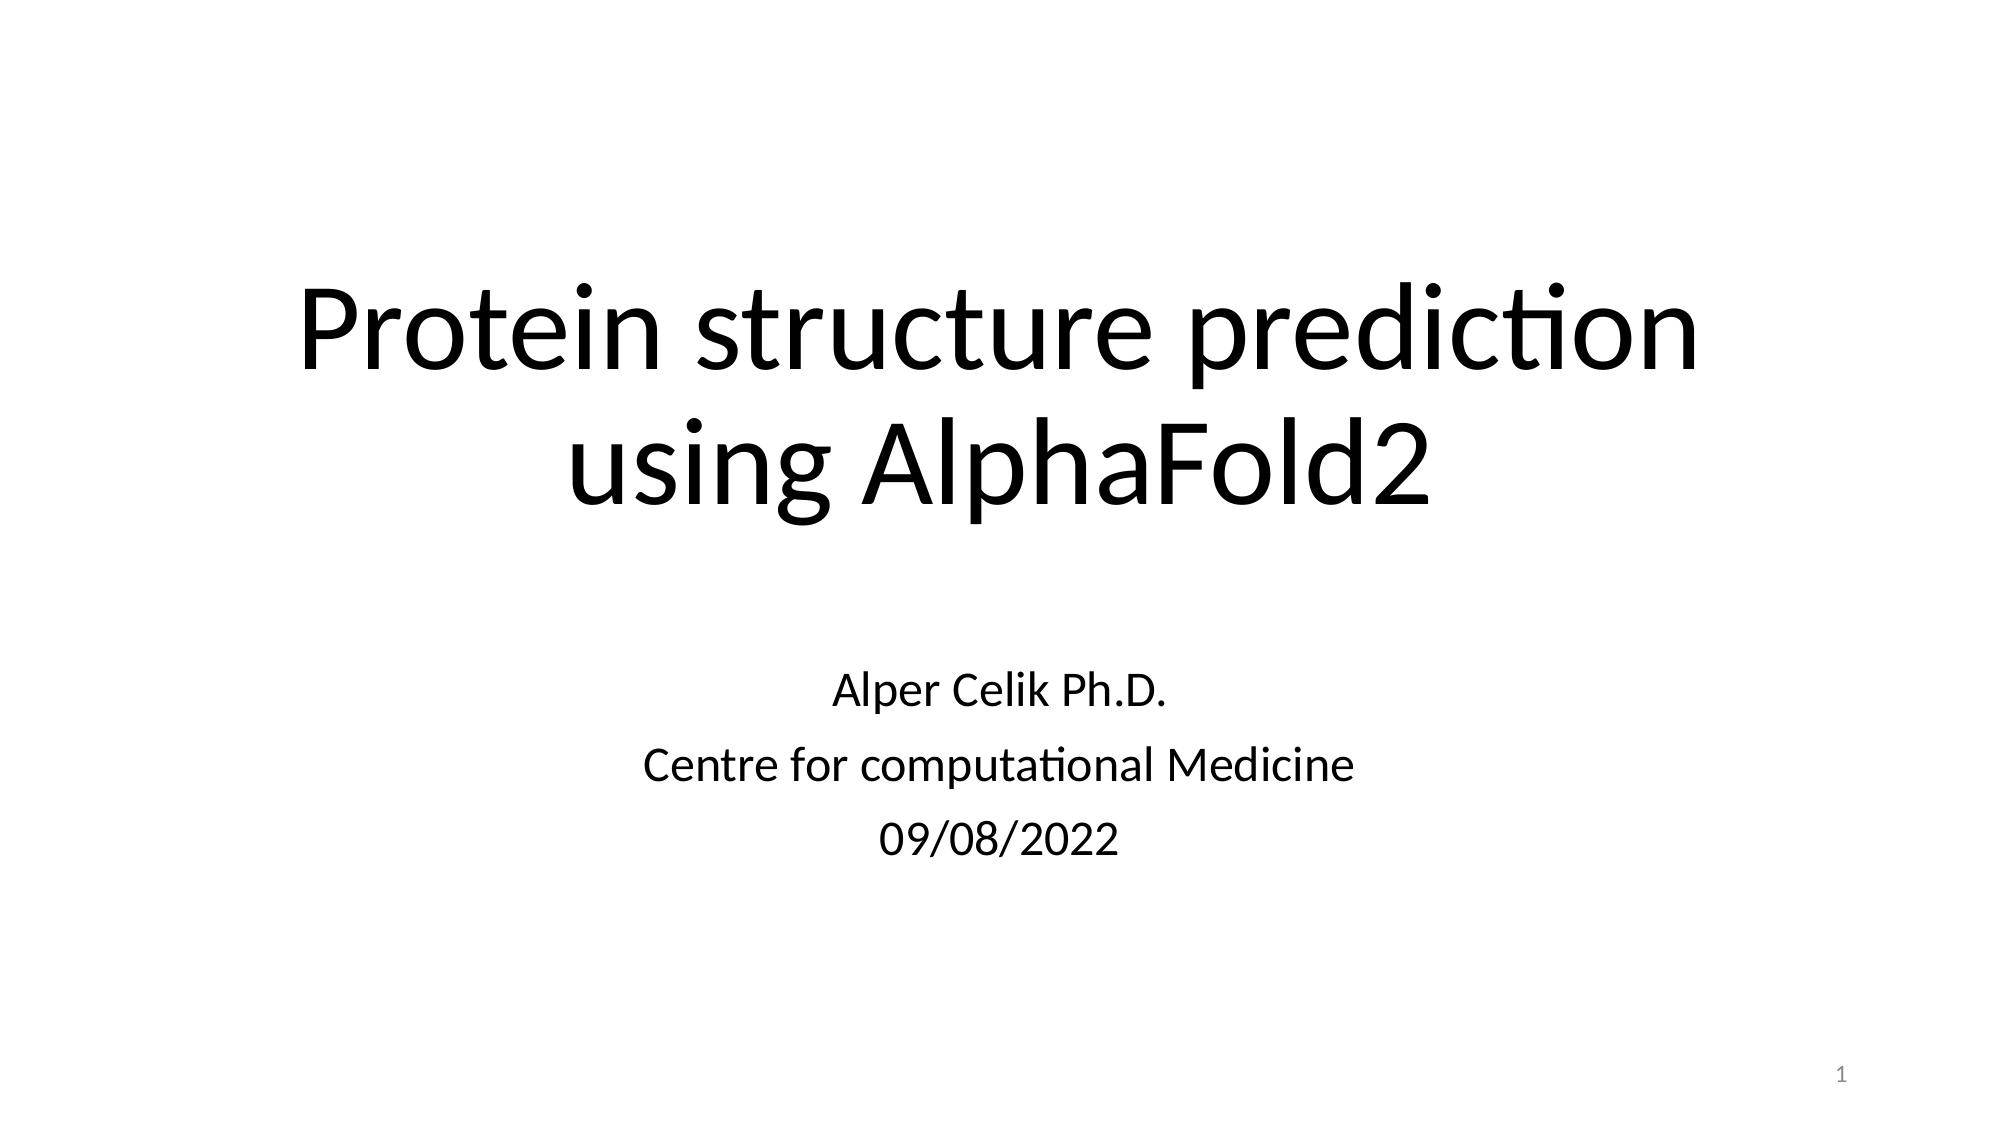

# Protein structure prediction using AlphaFold2
Alper Celik Ph.D.
Centre for computational Medicine
09/08/2022
1